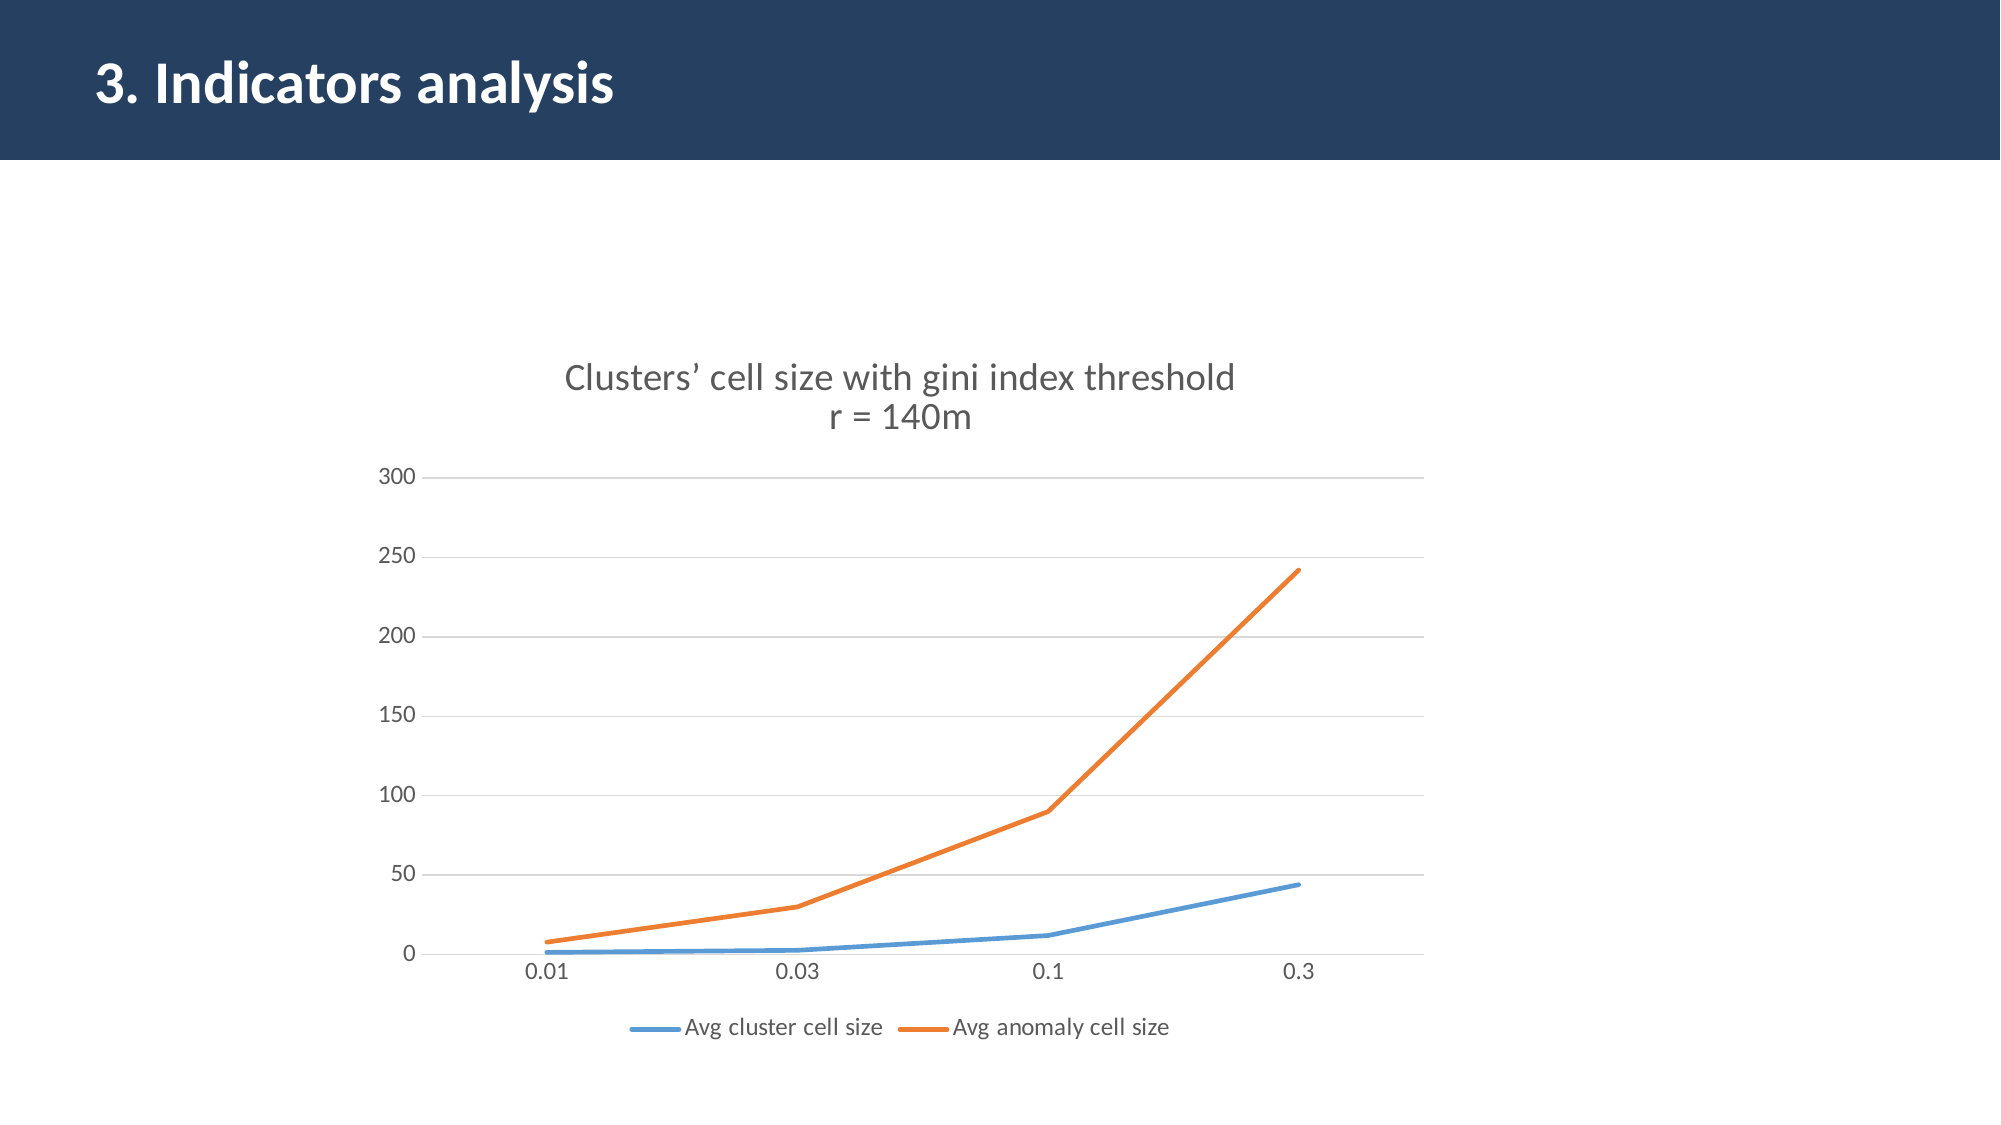

3. Indicators analysis

### Chart: Clusters’ cell size with gini index threshold
r = 140m

| Category | Avg cluster cell size | Avg anomaly cell size |
|---|---|---|
| 0.01 | 1.4 | 7.825 |
| 0.03 | 2.7 | 30.0 |
| 0.1 | 12.0 | 90.0 |
| 0.3 | 44.0 | 242.0 |